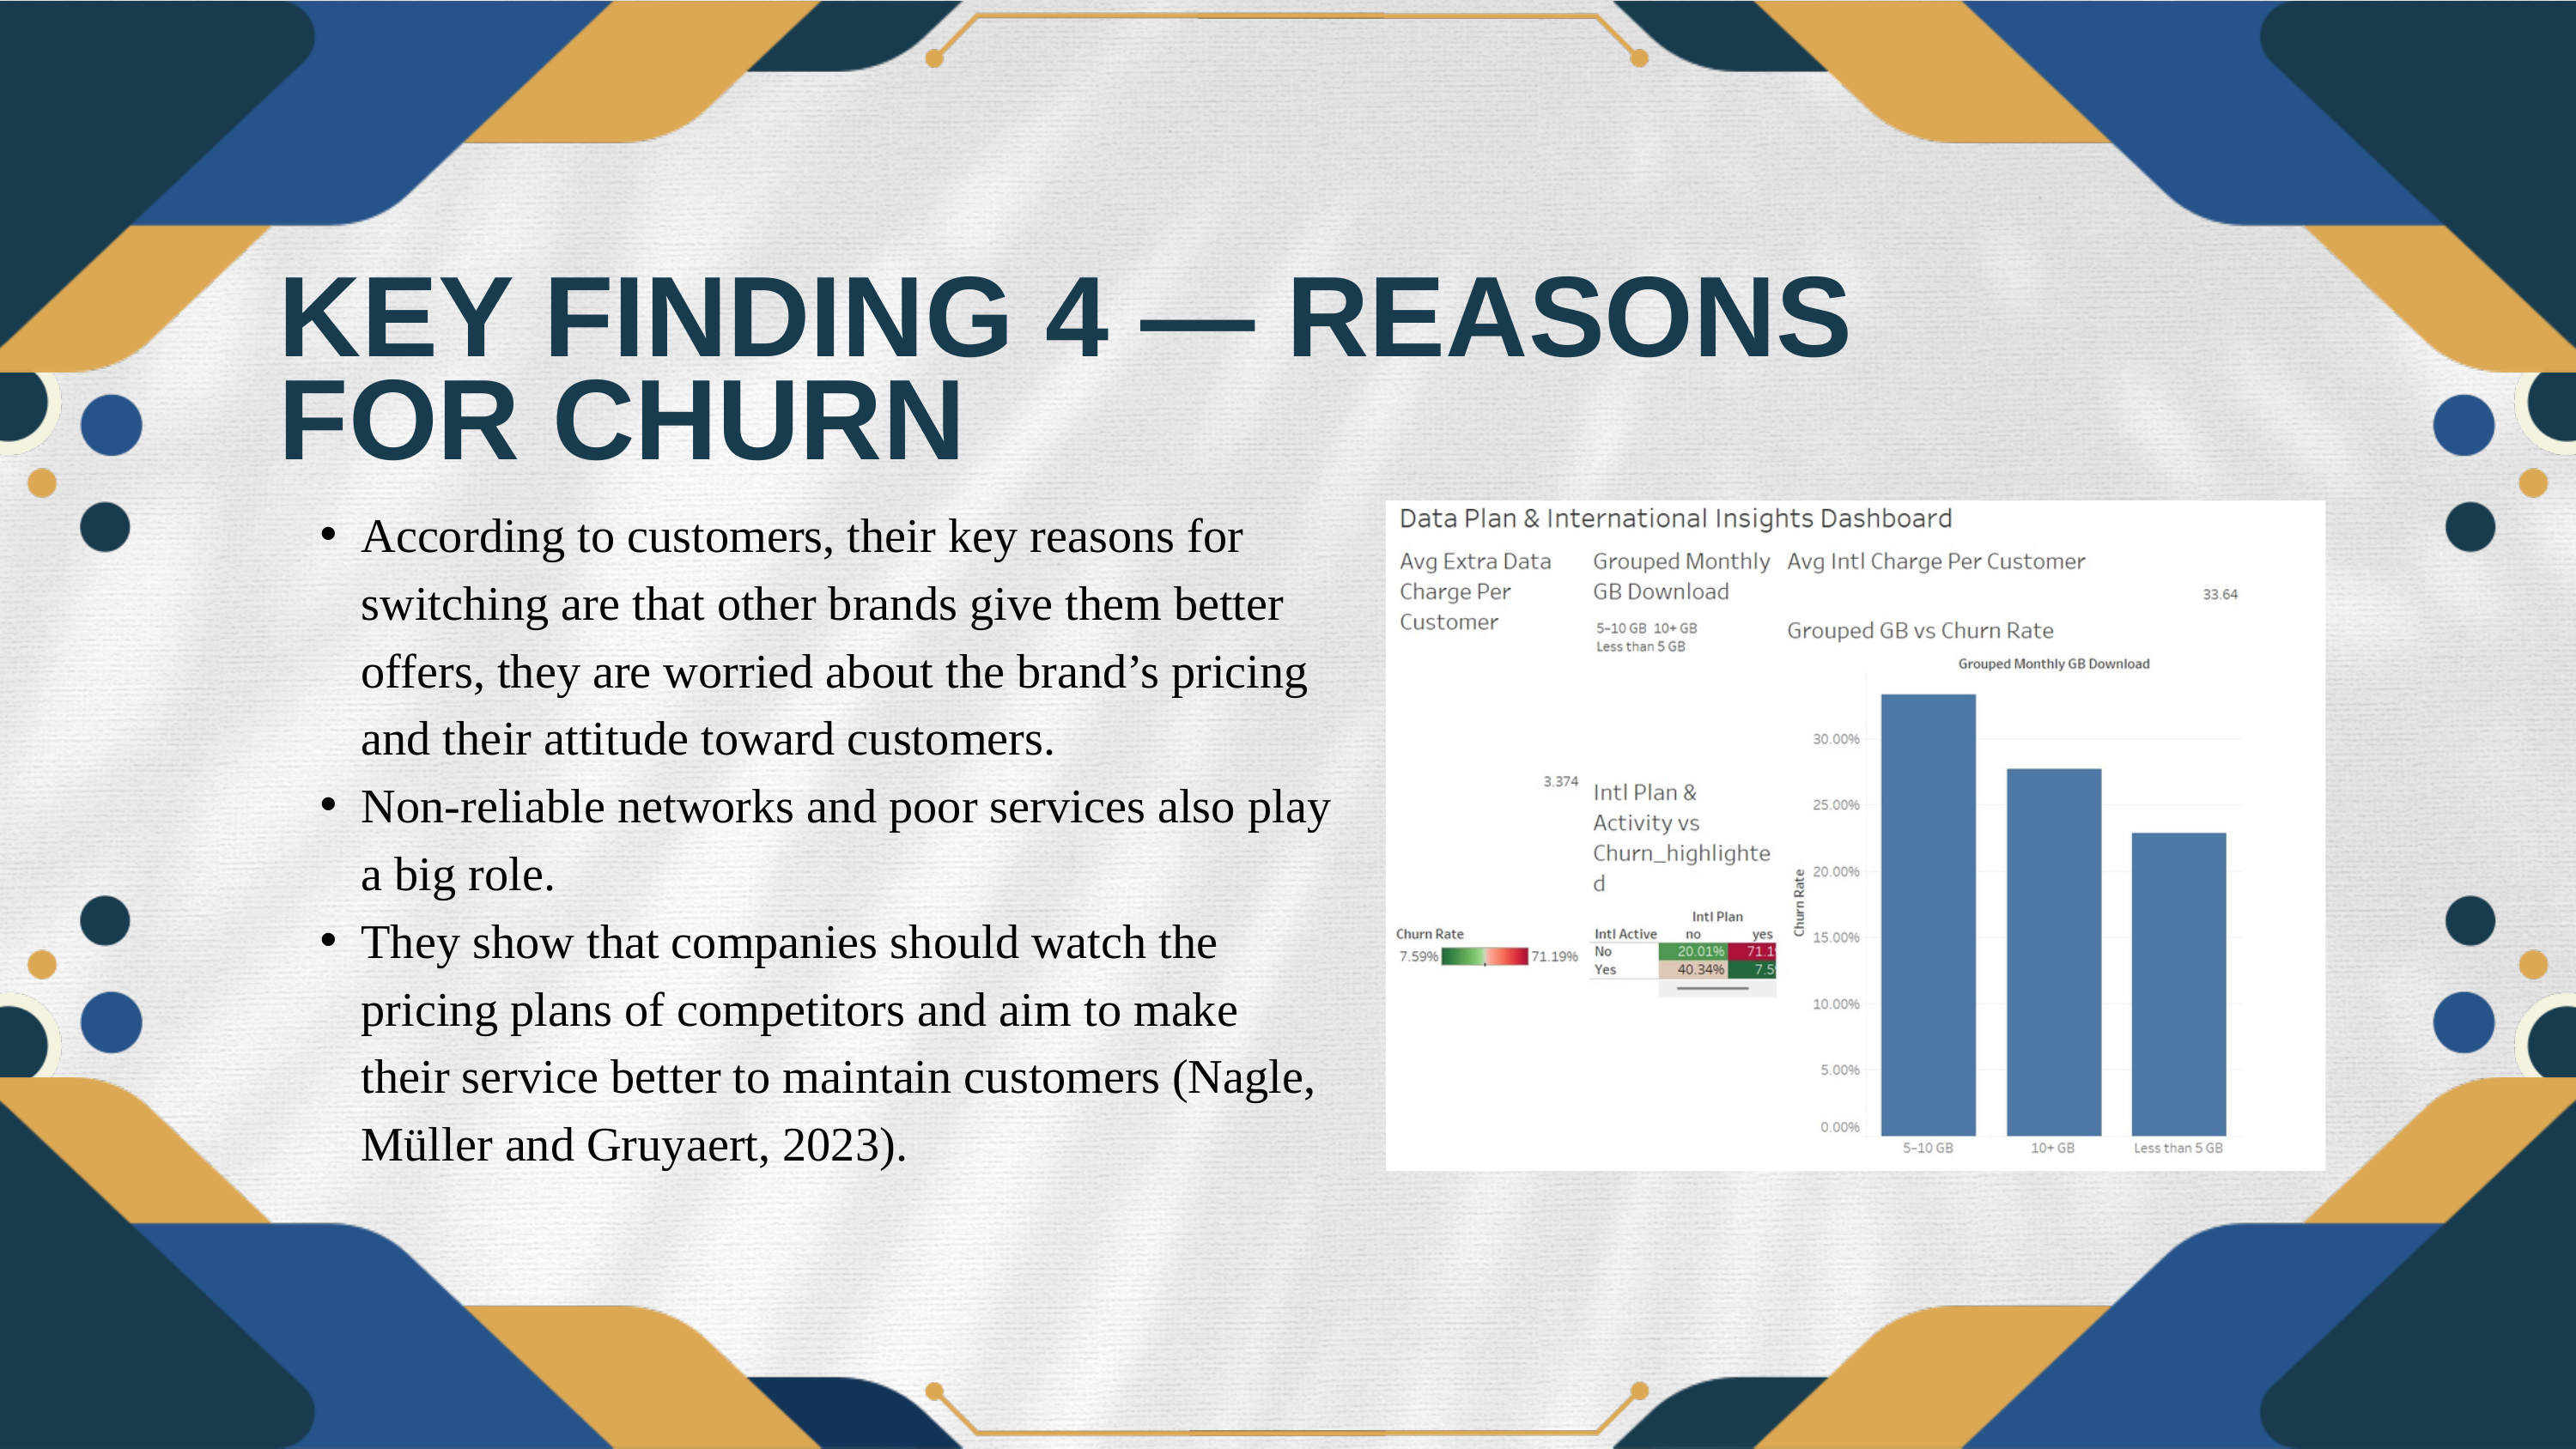

KEY FINDING 4 — REASONS FOR CHURN
According to customers, their key reasons for switching are that other brands give them better offers, they are worried about the brand’s pricing and their attitude toward customers.
Non-reliable networks and poor services also play a big role.
They show that companies should watch the pricing plans of competitors and aim to make their service better to maintain customers (Nagle, Müller and Gruyaert, 2023).